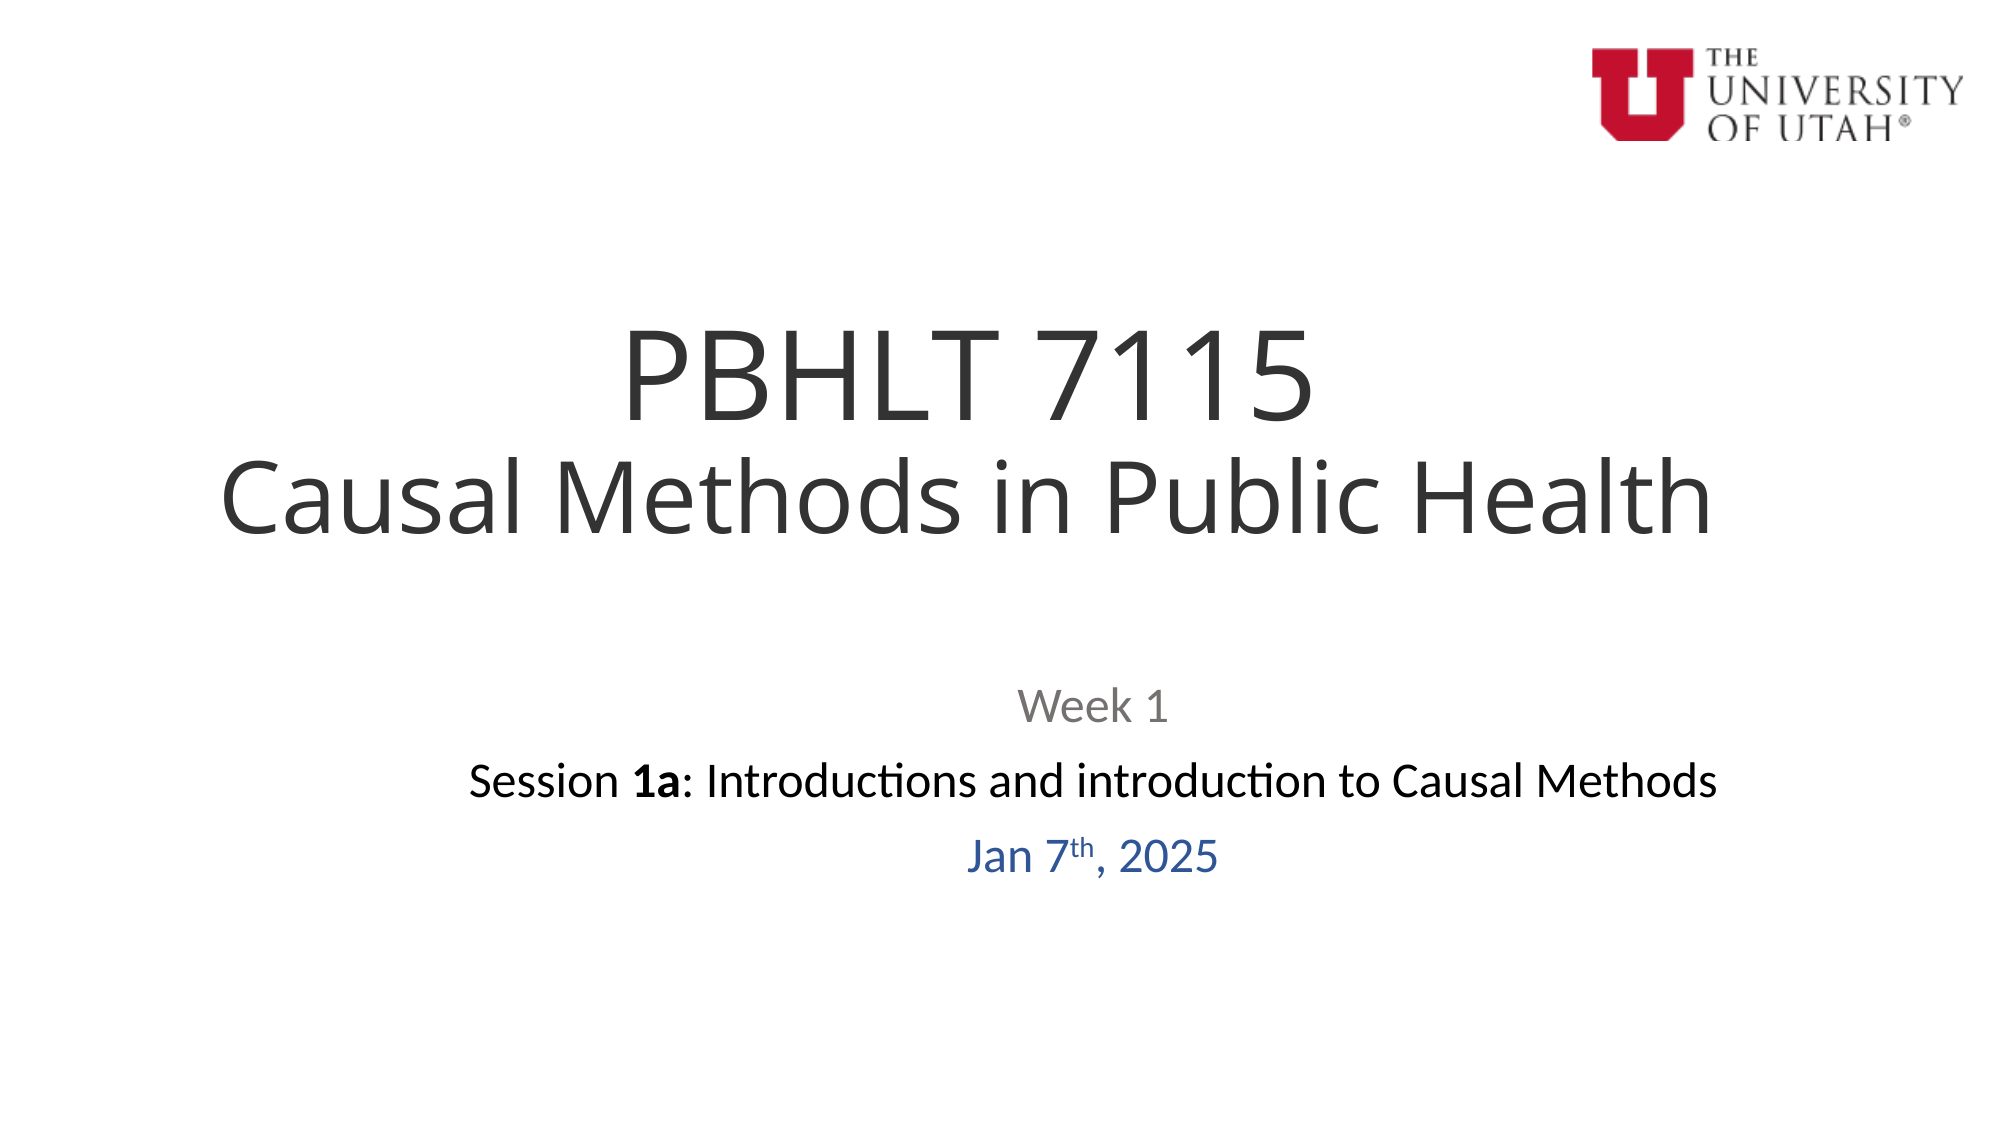

# PBHLT 7115 Causal Methods in Public Health
Week 1
Session 1a: Introductions and introduction to Causal Methods
Jan 7th, 2025